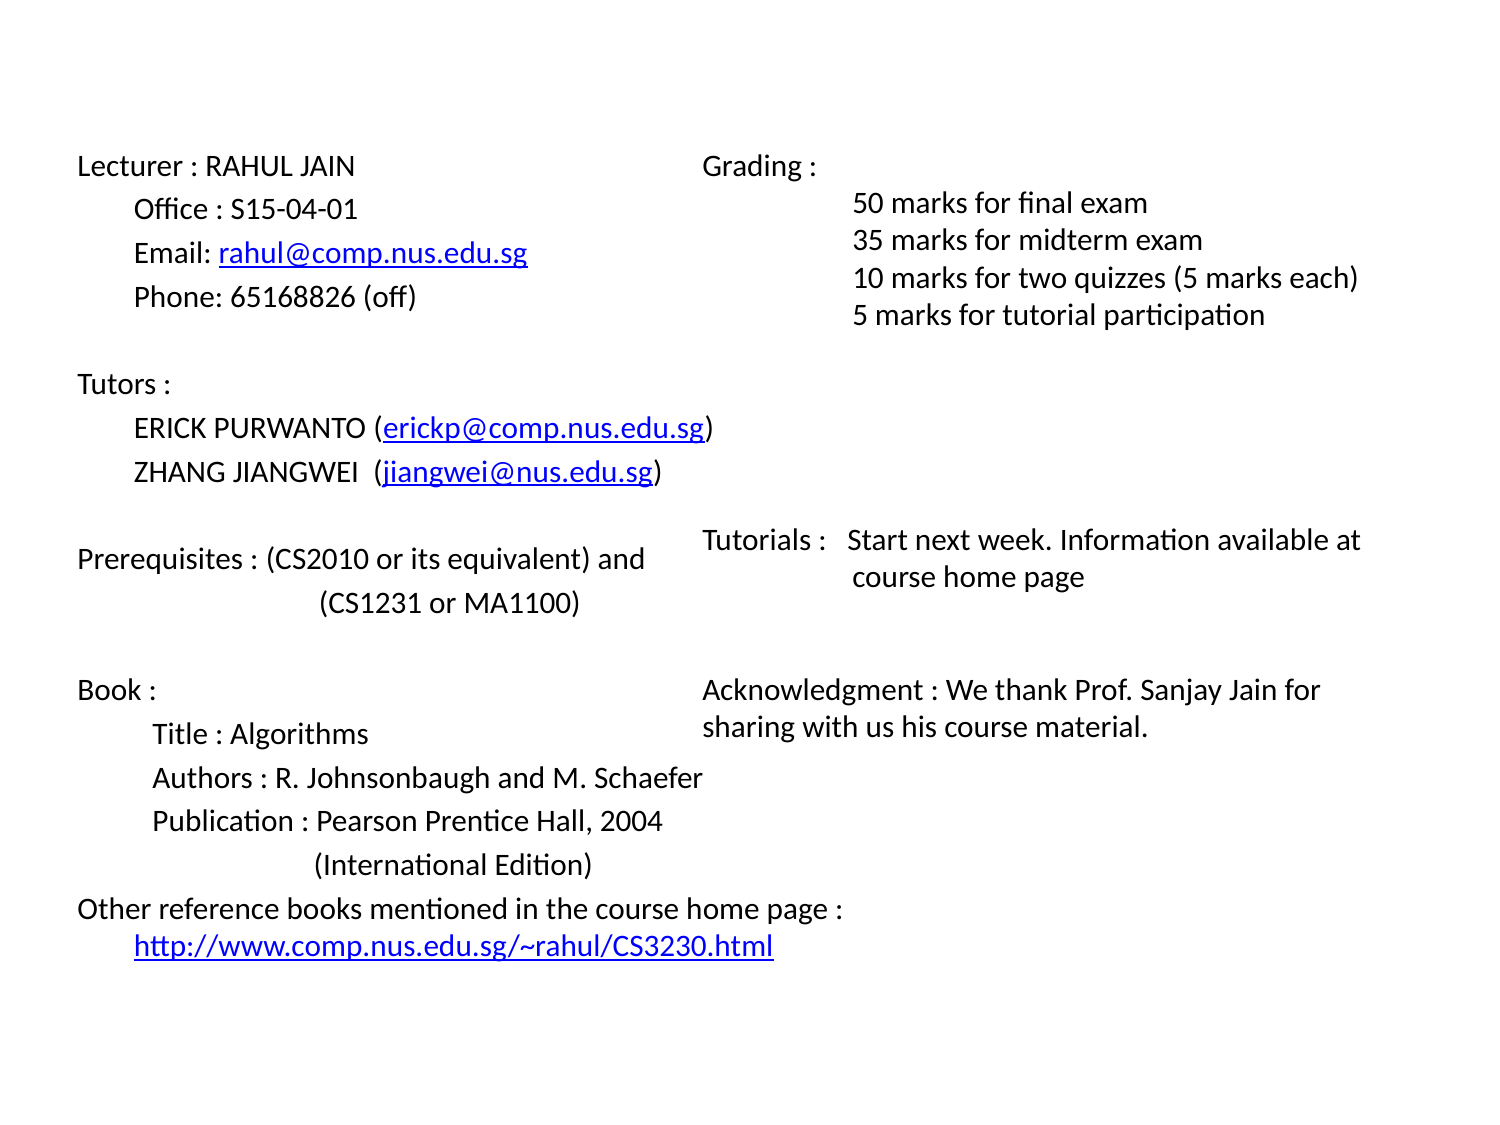

Lecturer : RAHUL JAIN
	Office : S15-04-01
	Email: rahul@comp.nus.edu.sg
	Phone: 65168826 (off)

Tutors :
	ERICK PURWANTO (erickp@comp.nus.edu.sg)
	ZHANG JIANGWEI  (jiangwei@nus.edu.sg)

Prerequisites : (CS2010 or its equivalent) and
		     (CS1231 or MA1100)

Book :
Title : Algorithms
Authors : R. Johnsonbaugh and M. Schaefer
Publication : Pearson Prentice Hall, 2004
                       (International Edition)
Other reference books mentioned in the course home page : http://www.comp.nus.edu.sg/~rahul/CS3230.html
Grading :
	50 marks for final exam
	35 marks for midterm exam
	10 marks for two quizzes (5 marks each)
	5 marks for tutorial participation

Tutorials :   Start next week. Information available at    	course home page

Acknowledgment : We thank Prof. Sanjay Jain for sharing with us his course material.